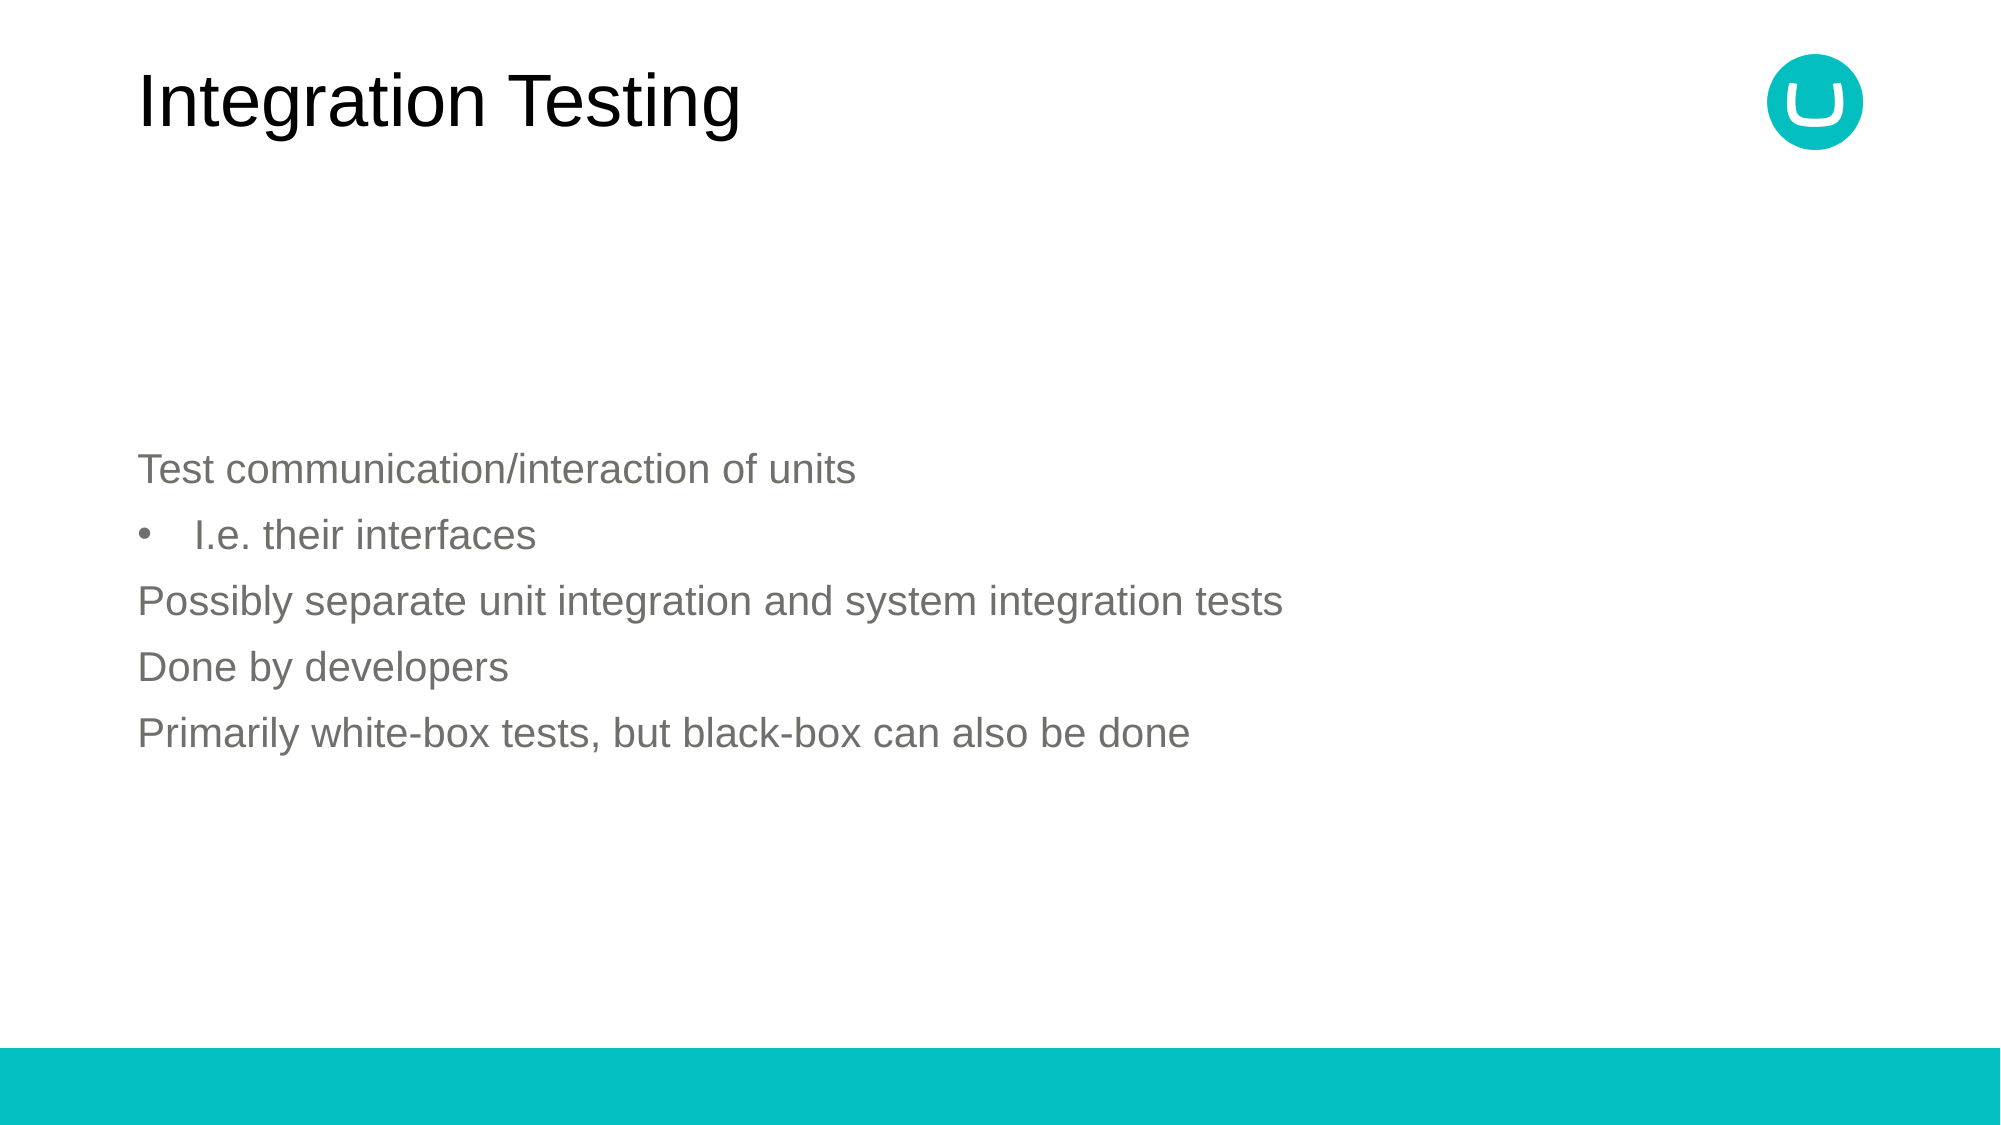

# Integration Testing
Test communication/interaction of units
I.e. their interfaces
Possibly separate unit integration and system integration tests
Done by developers
Primarily white-box tests, but black-box can also be done